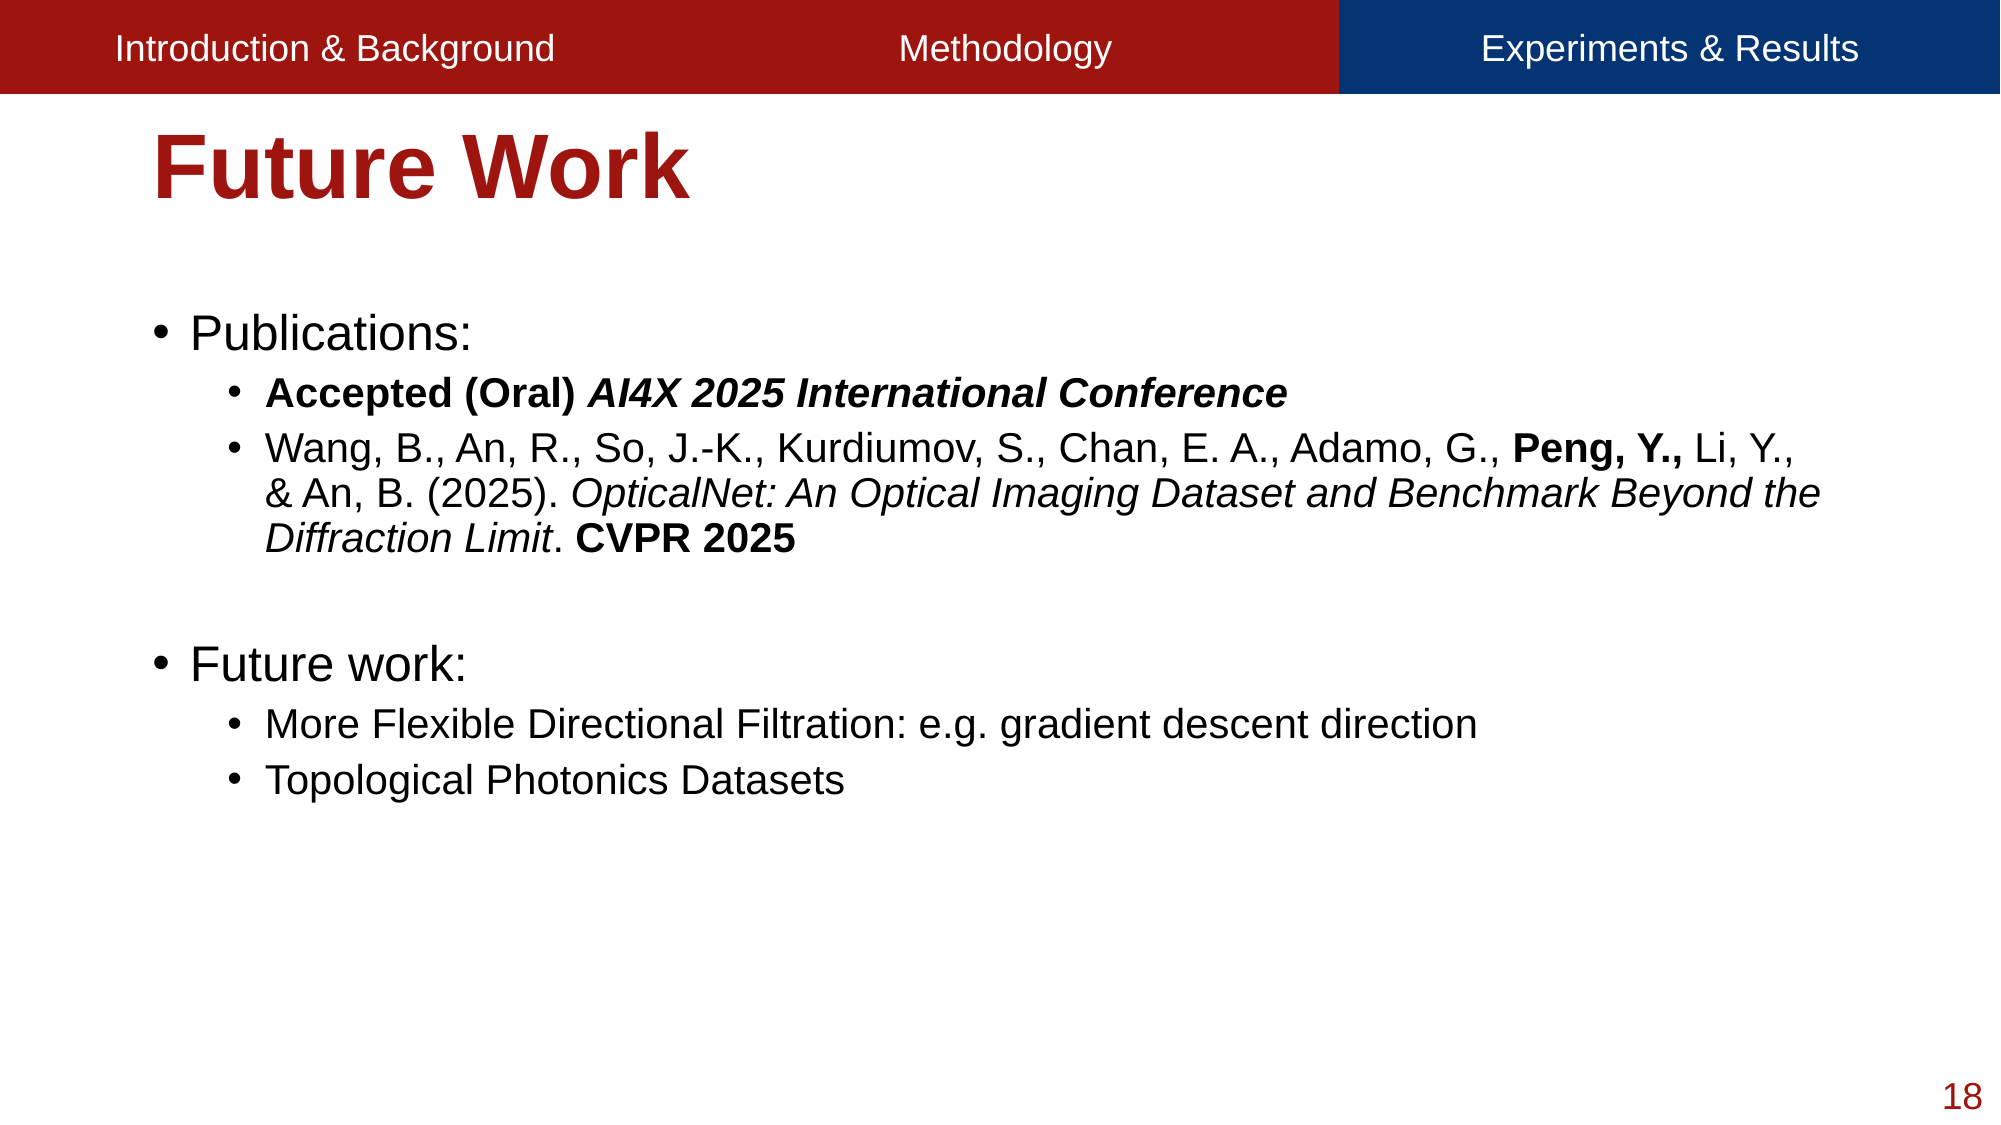

Introduction & Background
Methodology
Experiments & Results
# Future Work
Publications:
Accepted (Oral) AI4X 2025 International Conference
Wang, B., An, R., So, J.-K., Kurdiumov, S., Chan, E. A., Adamo, G., Peng, Y., Li, Y., & An, B. (2025). OpticalNet: An Optical Imaging Dataset and Benchmark Beyond the Diffraction Limit. CVPR 2025

Future work:
More Flexible Directional Filtration: e.g. gradient descent direction
Topological Photonics Datasets

18